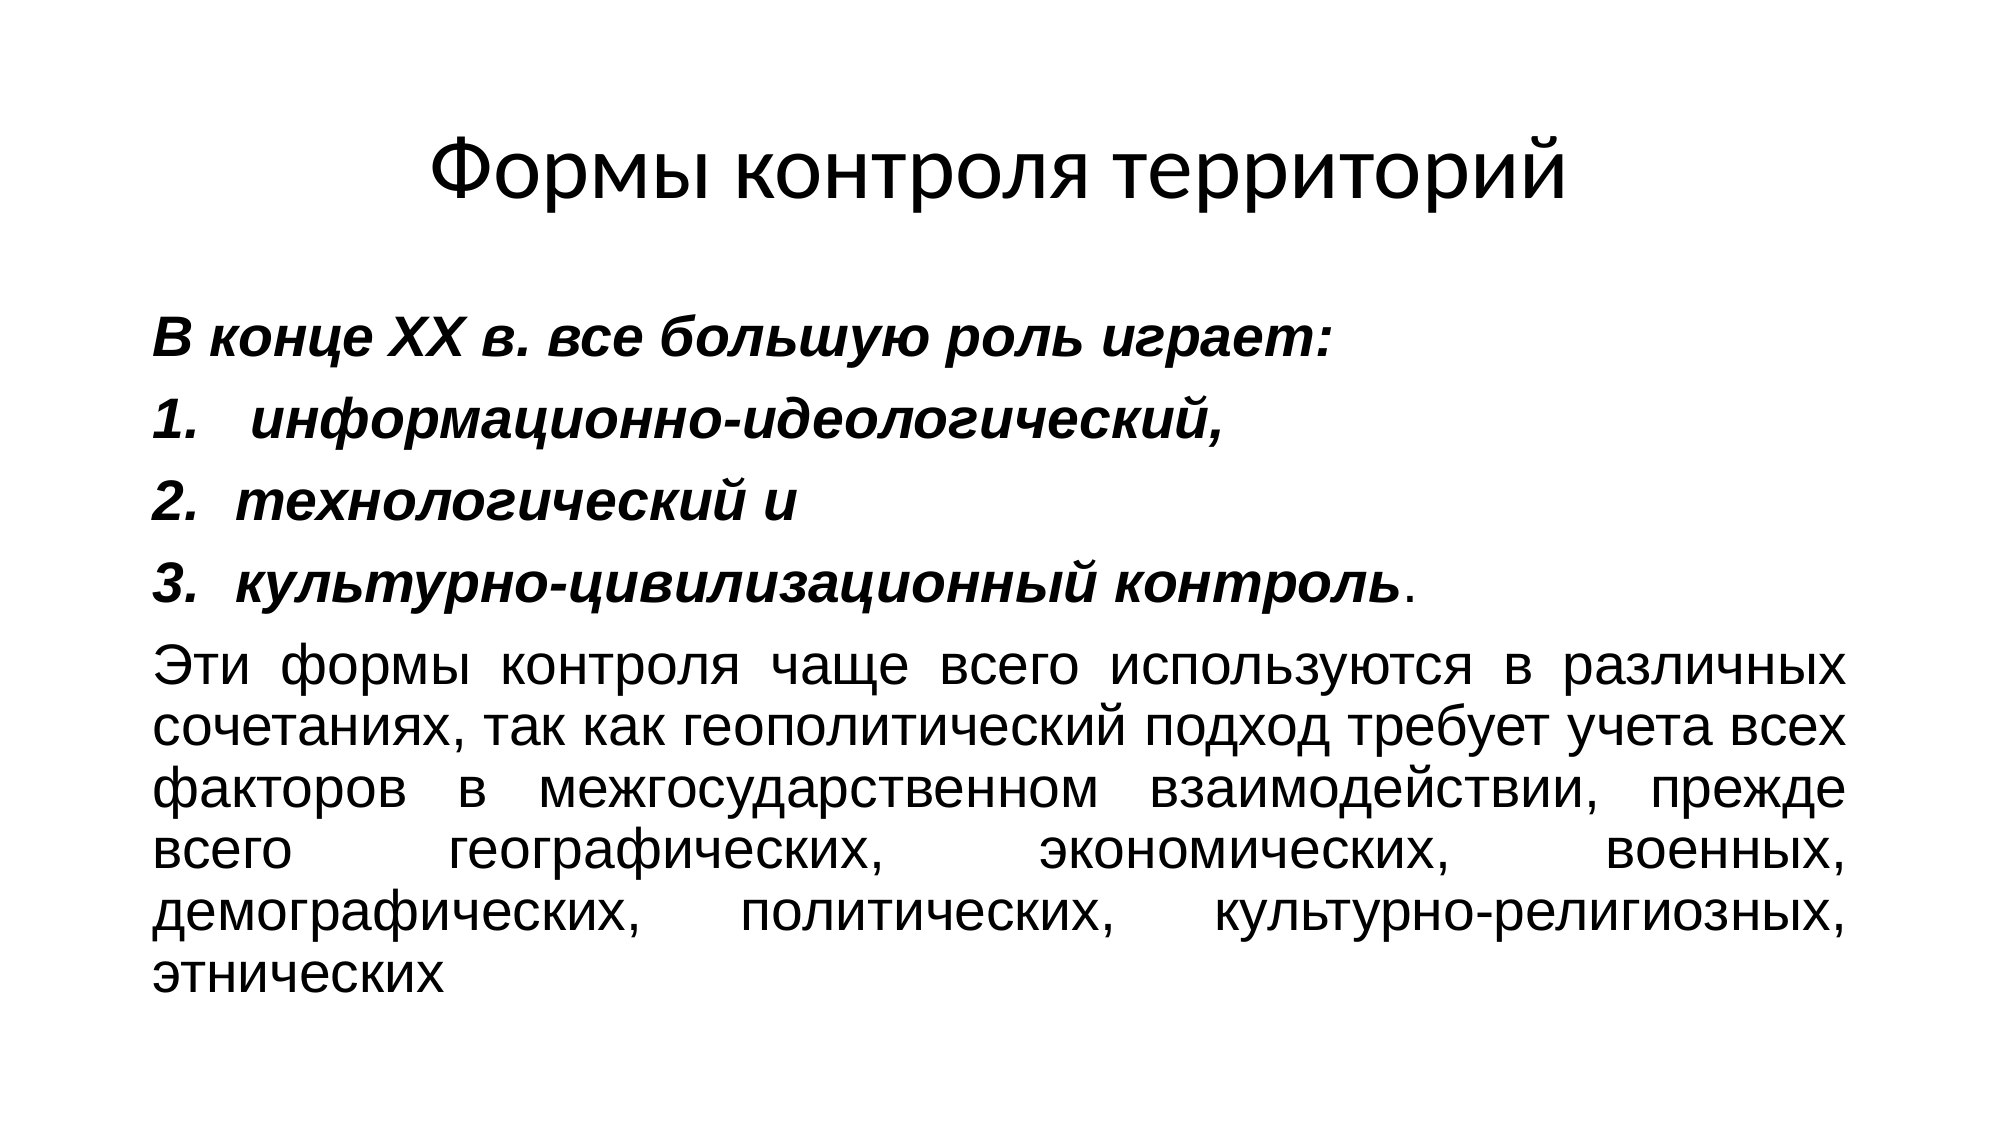

# Формы контроля территорий
В конце XX в. все большую роль играет:
 информационно-идеологический,
технологический и
культурно-цивилизационный контроль.
Эти формы контроля чаще всего используются в различных сочетаниях, так как геополитический подход требует учета всех факторов в межгосударственном взаимодействии, прежде всего географических, экономических, военных, демографических, политических, культурно-религиозных, этнических